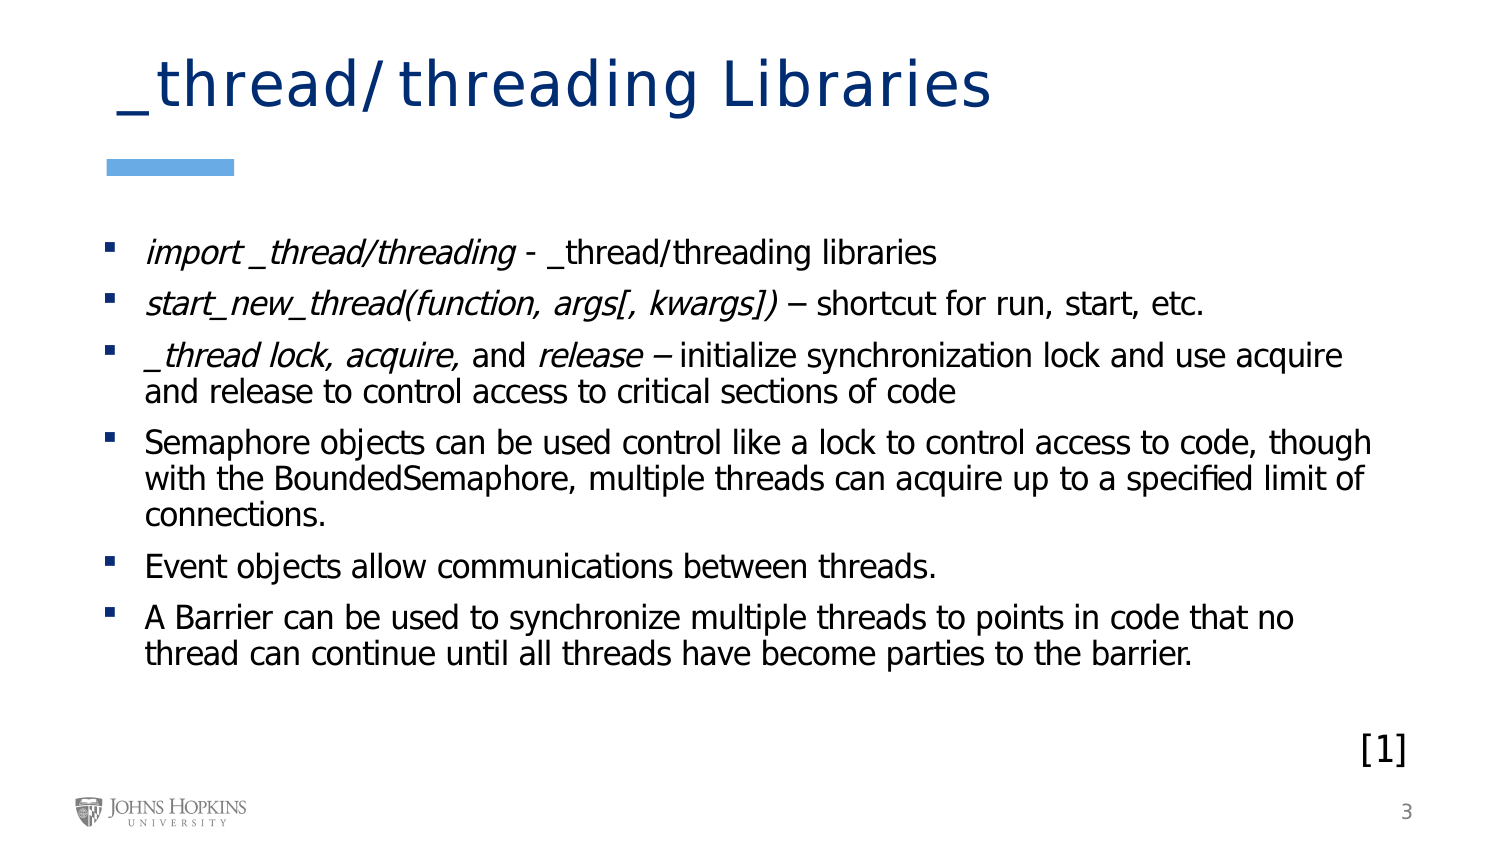

_thread/threading Libraries
import _thread/threading - _thread/threading libraries
start_new_thread(function, args[, kwargs]) – shortcut for run, start, etc.
_thread lock, acquire, and release – initialize synchronization lock and use acquire and release to control access to critical sections of code
Semaphore objects can be used control like a lock to control access to code, though with the BoundedSemaphore, multiple threads can acquire up to a specified limit of connections.
Event objects allow communications between threads.
A Barrier can be used to synchronize multiple threads to points in code that no thread can continue until all threads have become parties to the barrier.
[1]